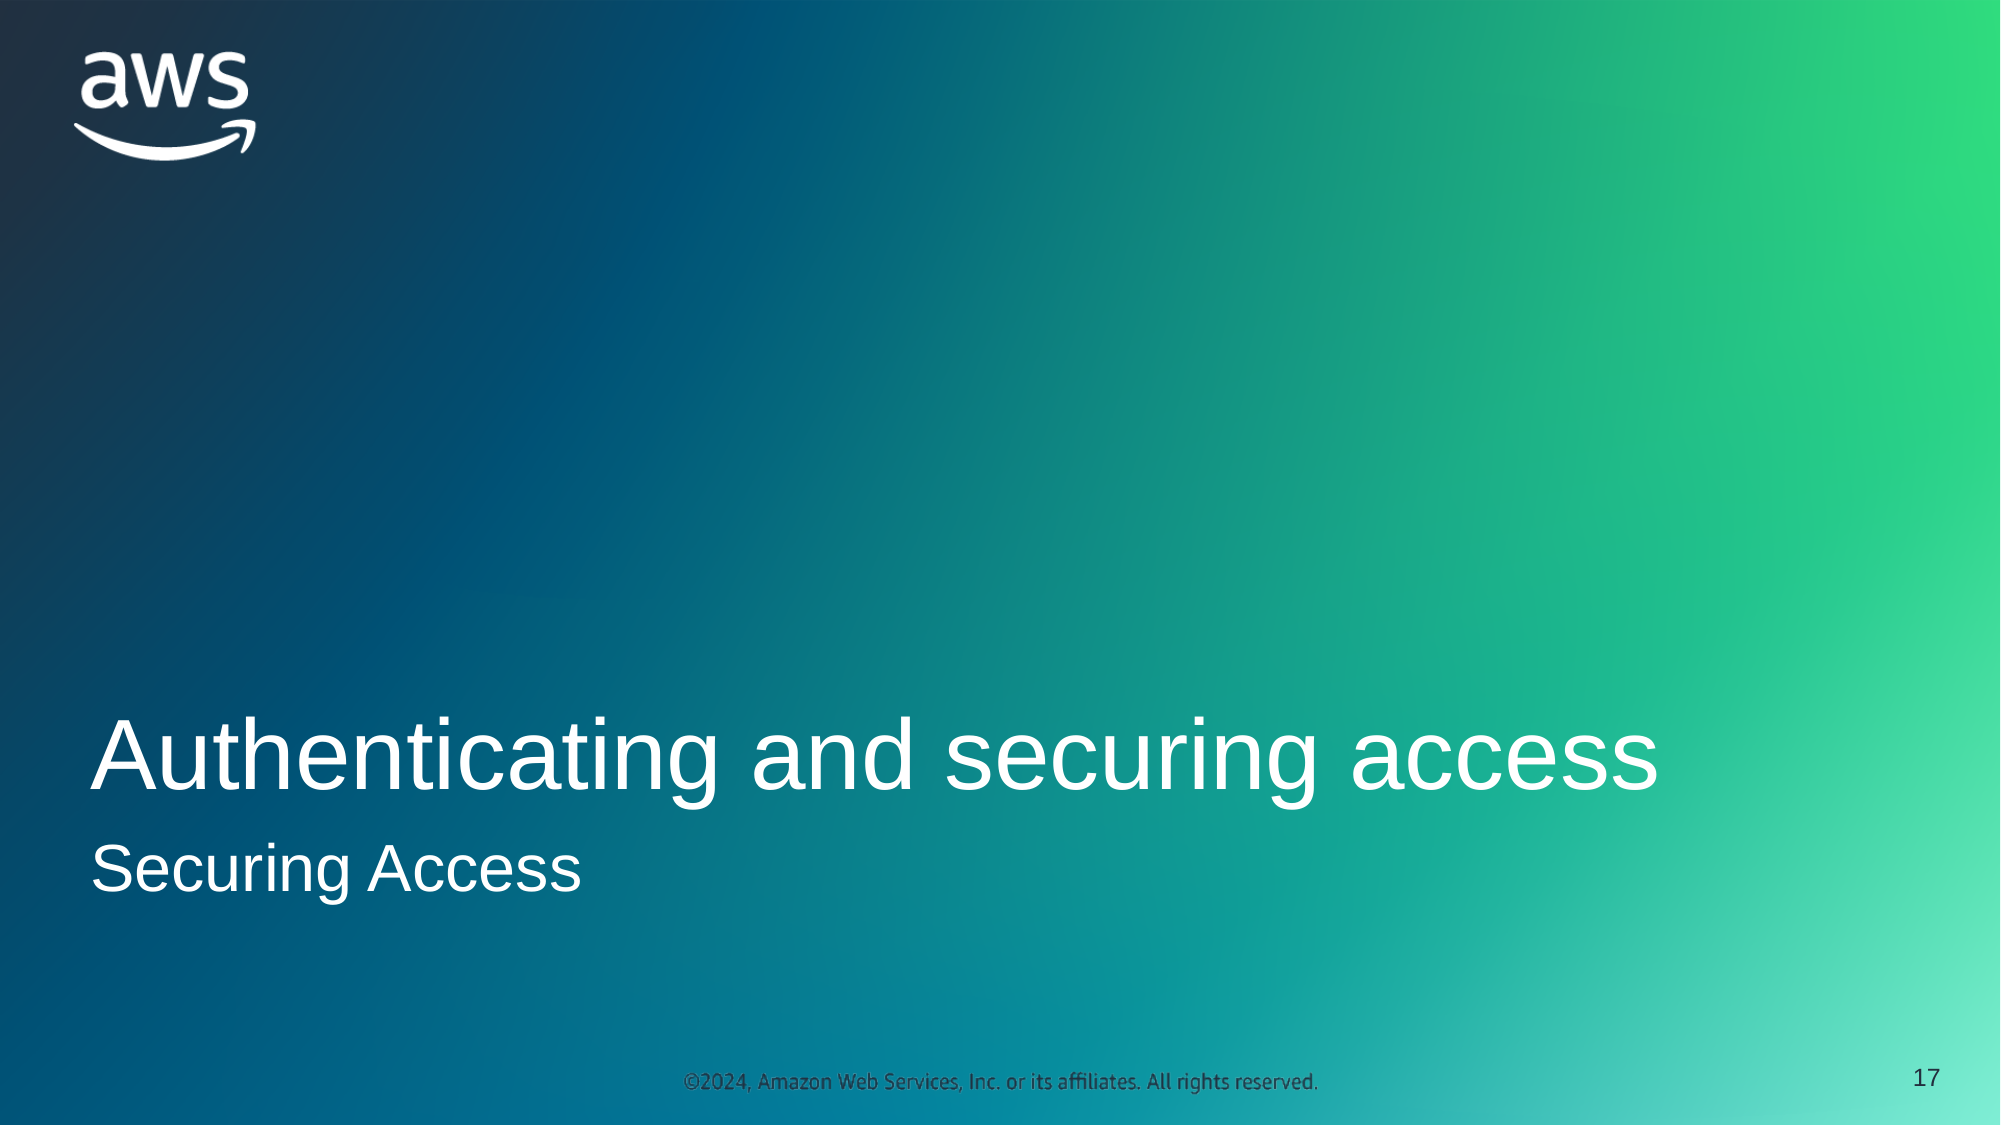

# Authenticating and securing access
Securing Access
17